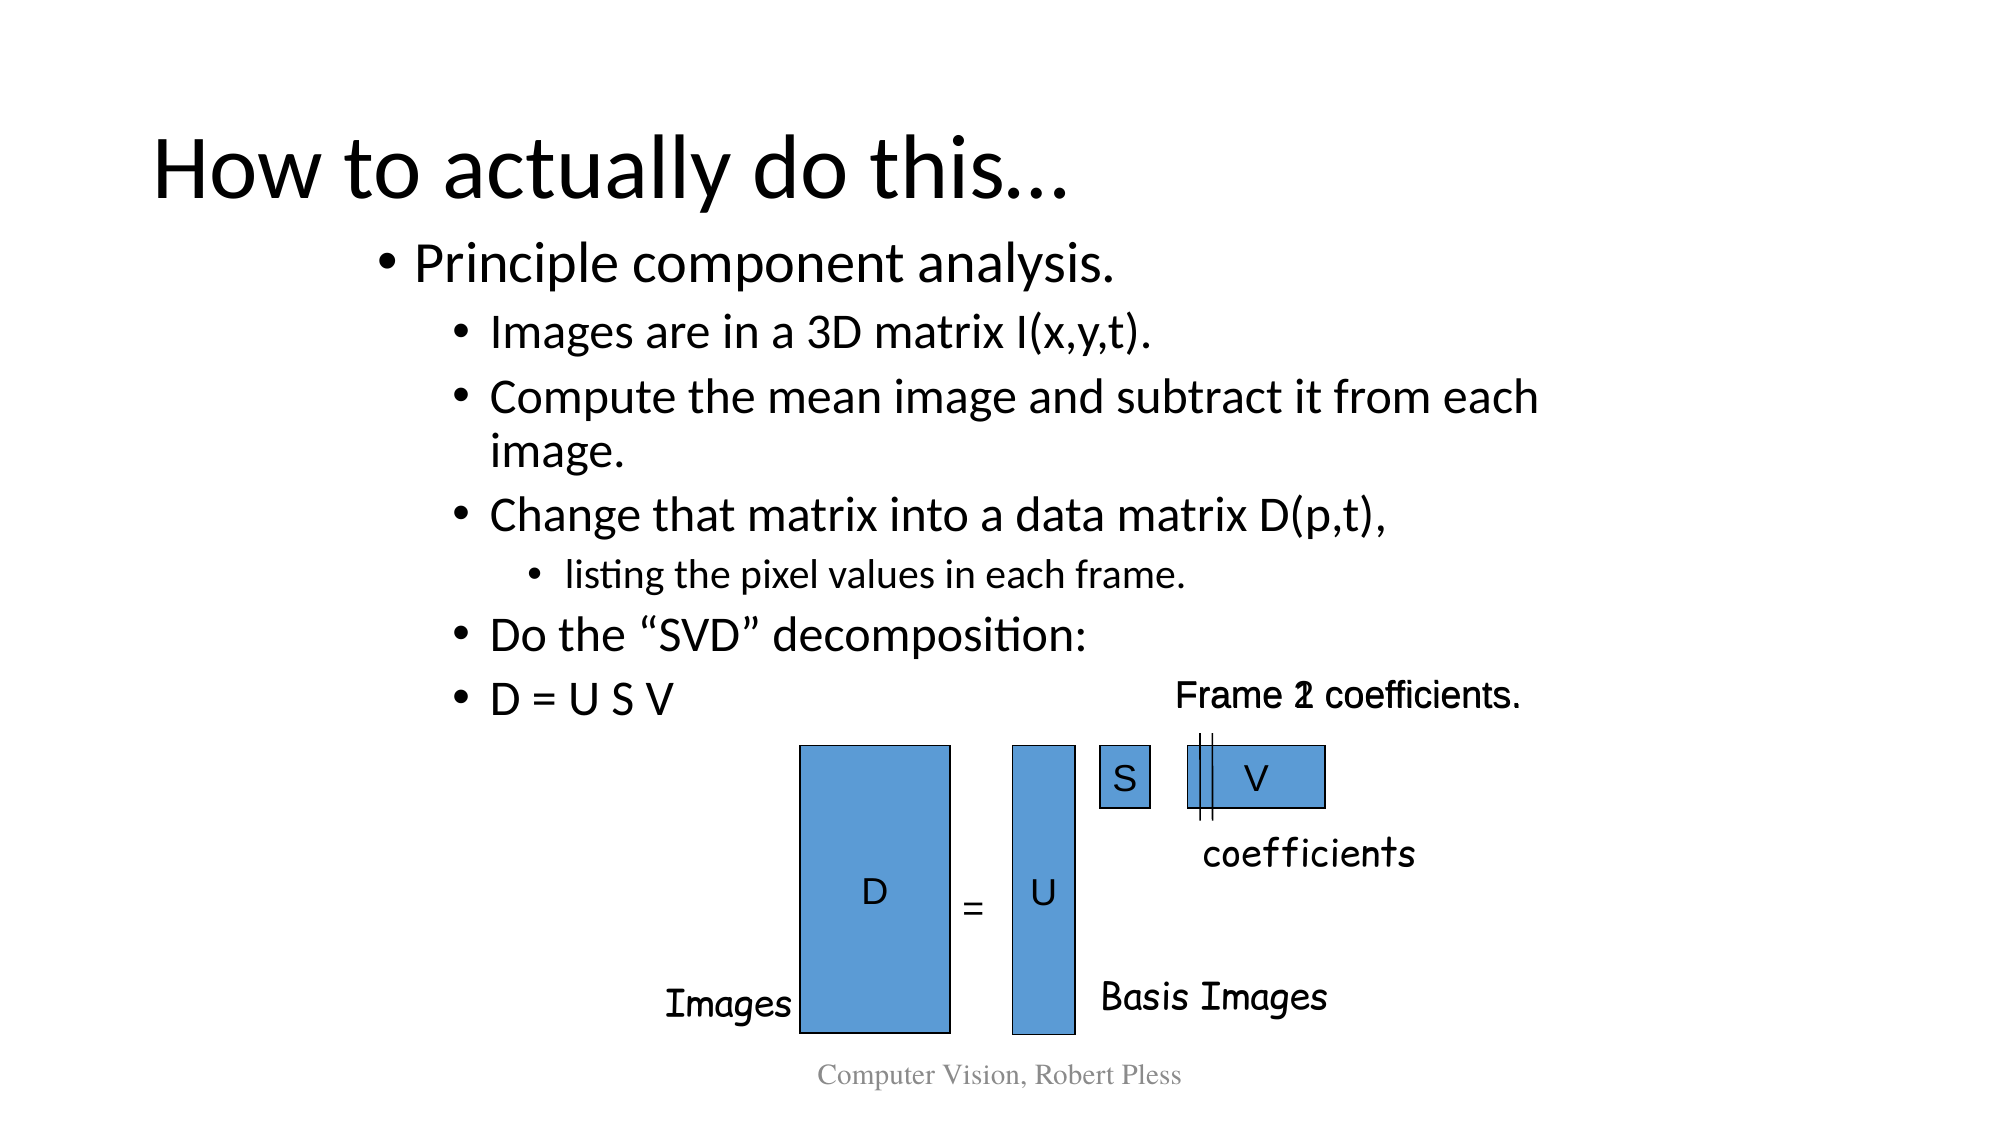

# How to actually do this…
Principle component analysis.
Images are in a 3D matrix I(x,y,t).
Compute the mean image and subtract it from each image.
Change that matrix into a data matrix D(p,t),
listing the pixel values in each frame.
Do the “SVD” decomposition:
D = U S V
Frame 2 coefficients.
Frame 1 coefficients.

D
S
V
U
coefficients
=
Basis Images
Images
Computer Vision, Robert Pless